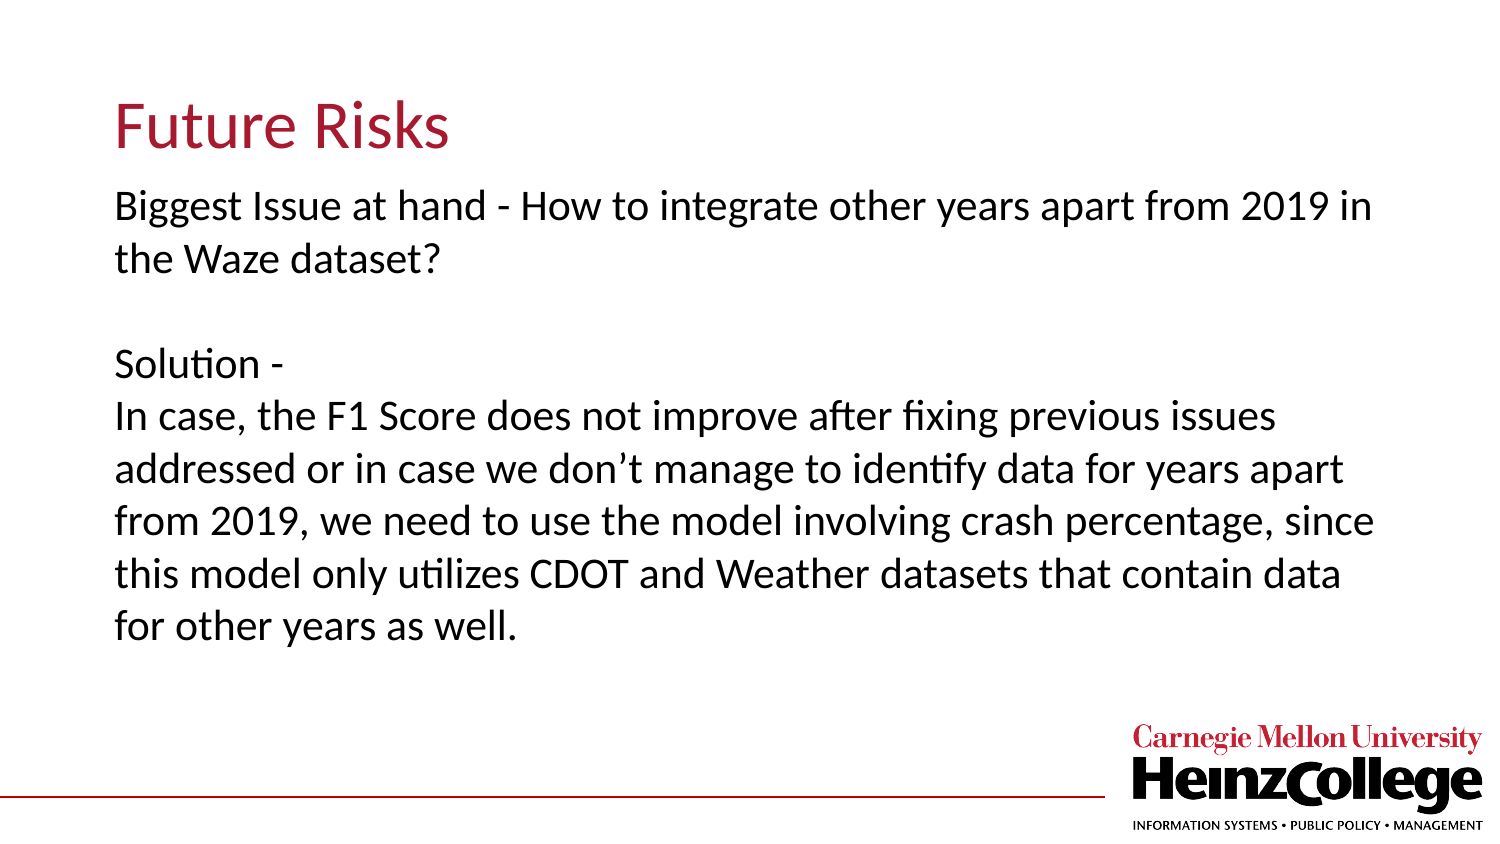

# Future Risks
Biggest Issue at hand - How to integrate other years apart from 2019 in the Waze dataset?

Solution -
In case, the F1 Score does not improve after fixing previous issues addressed or in case we don’t manage to identify data for years apart from 2019, we need to use the model involving crash percentage, since this model only utilizes CDOT and Weather datasets that contain data for other years as well.